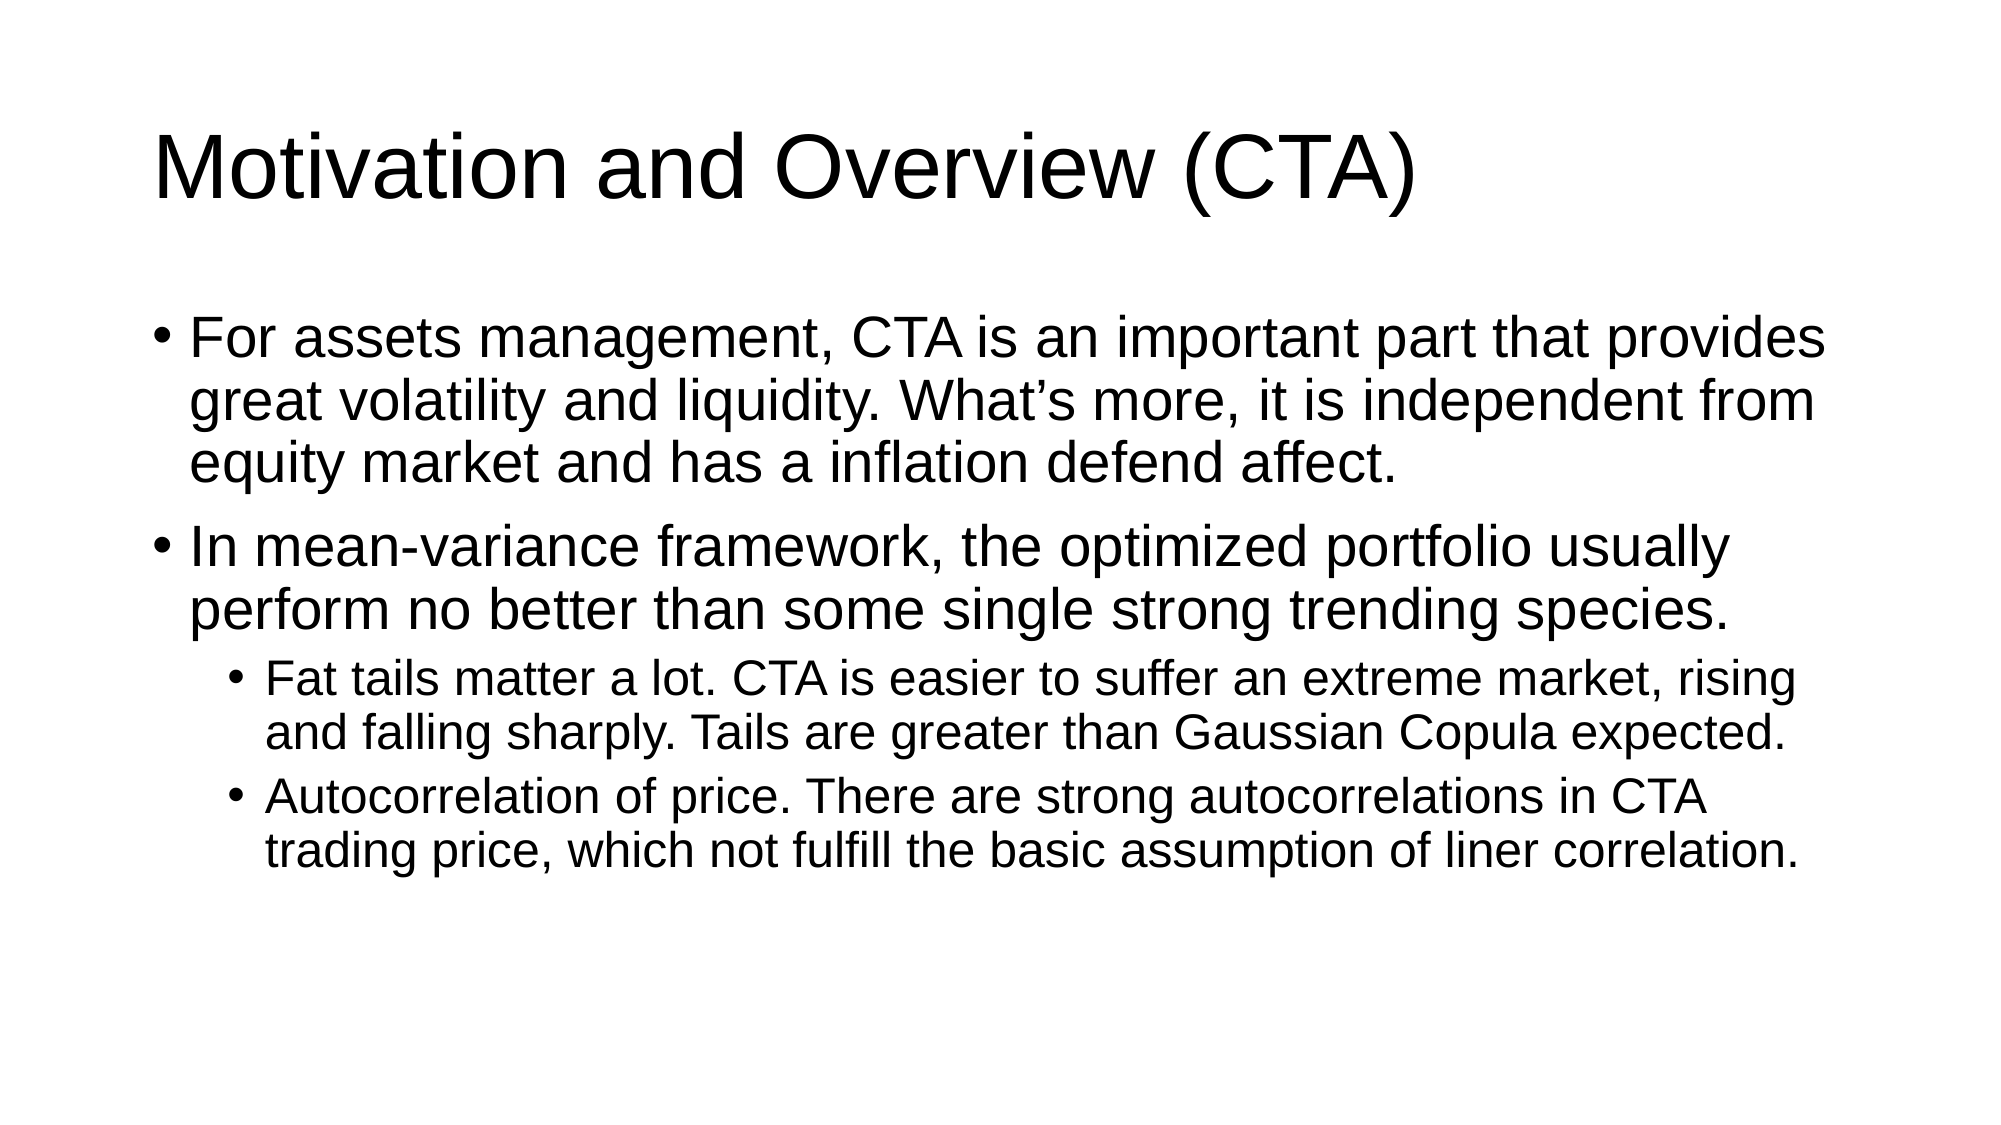

# Motivation and Overview (CTA)
For assets management, CTA is an important part that provides great volatility and liquidity. What’s more, it is independent from equity market and has a inflation defend affect.
In mean-variance framework, the optimized portfolio usually perform no better than some single strong trending species.
Fat tails matter a lot. CTA is easier to suffer an extreme market, rising and falling sharply. Tails are greater than Gaussian Copula expected.
Autocorrelation of price. There are strong autocorrelations in CTA trading price, which not fulfill the basic assumption of liner correlation.